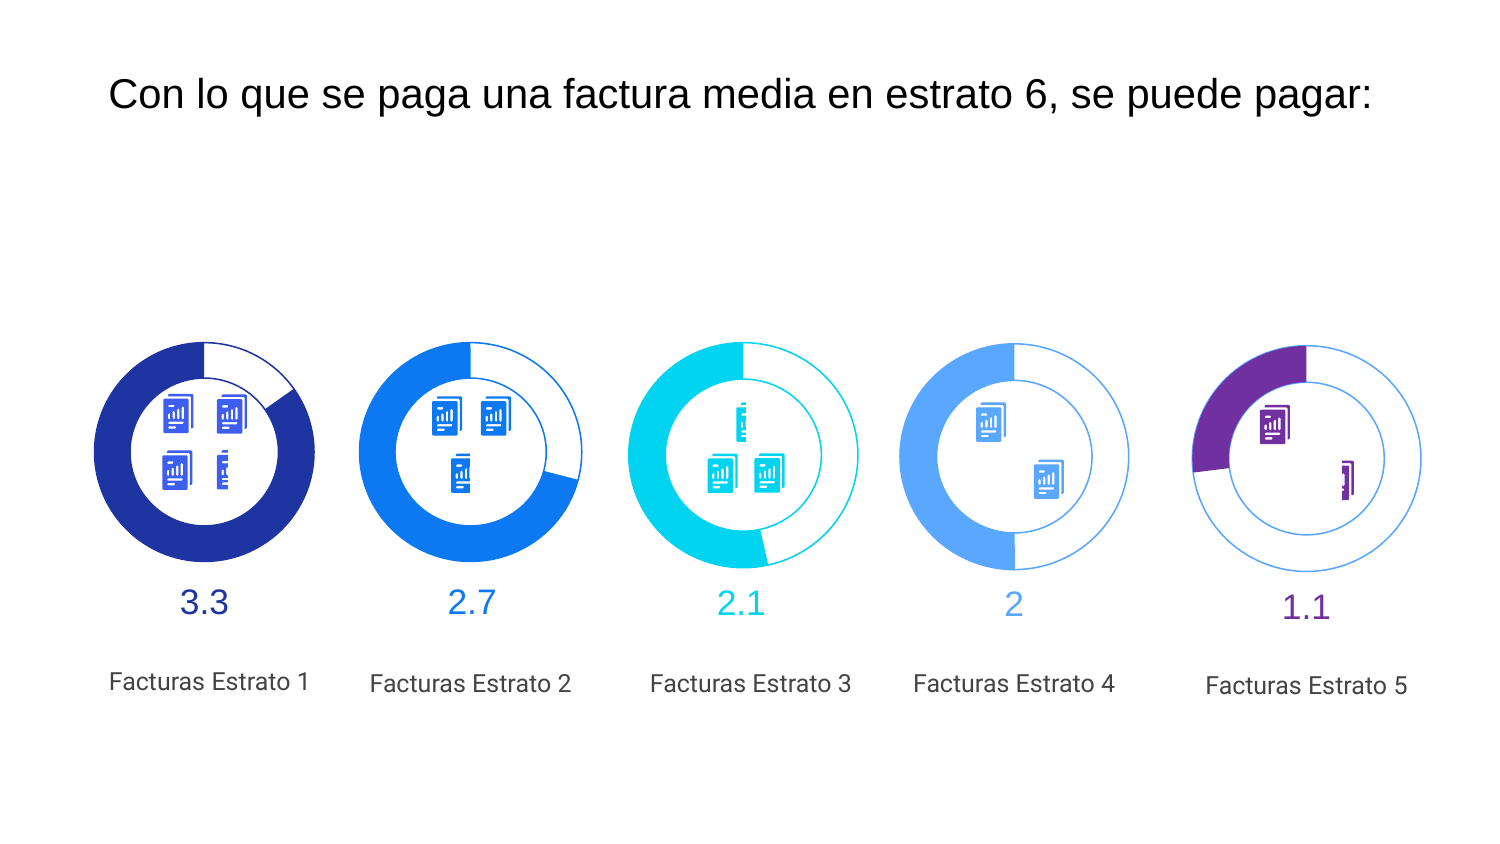

# Con lo que se paga una factura media en estrato 6, se puede pagar:

3.3
Facturas Estrato 1

2.1
Facturas Estrato 3

2.7
Facturas Estrato 2

2
Facturas Estrato 4

1.1
Facturas Estrato 5